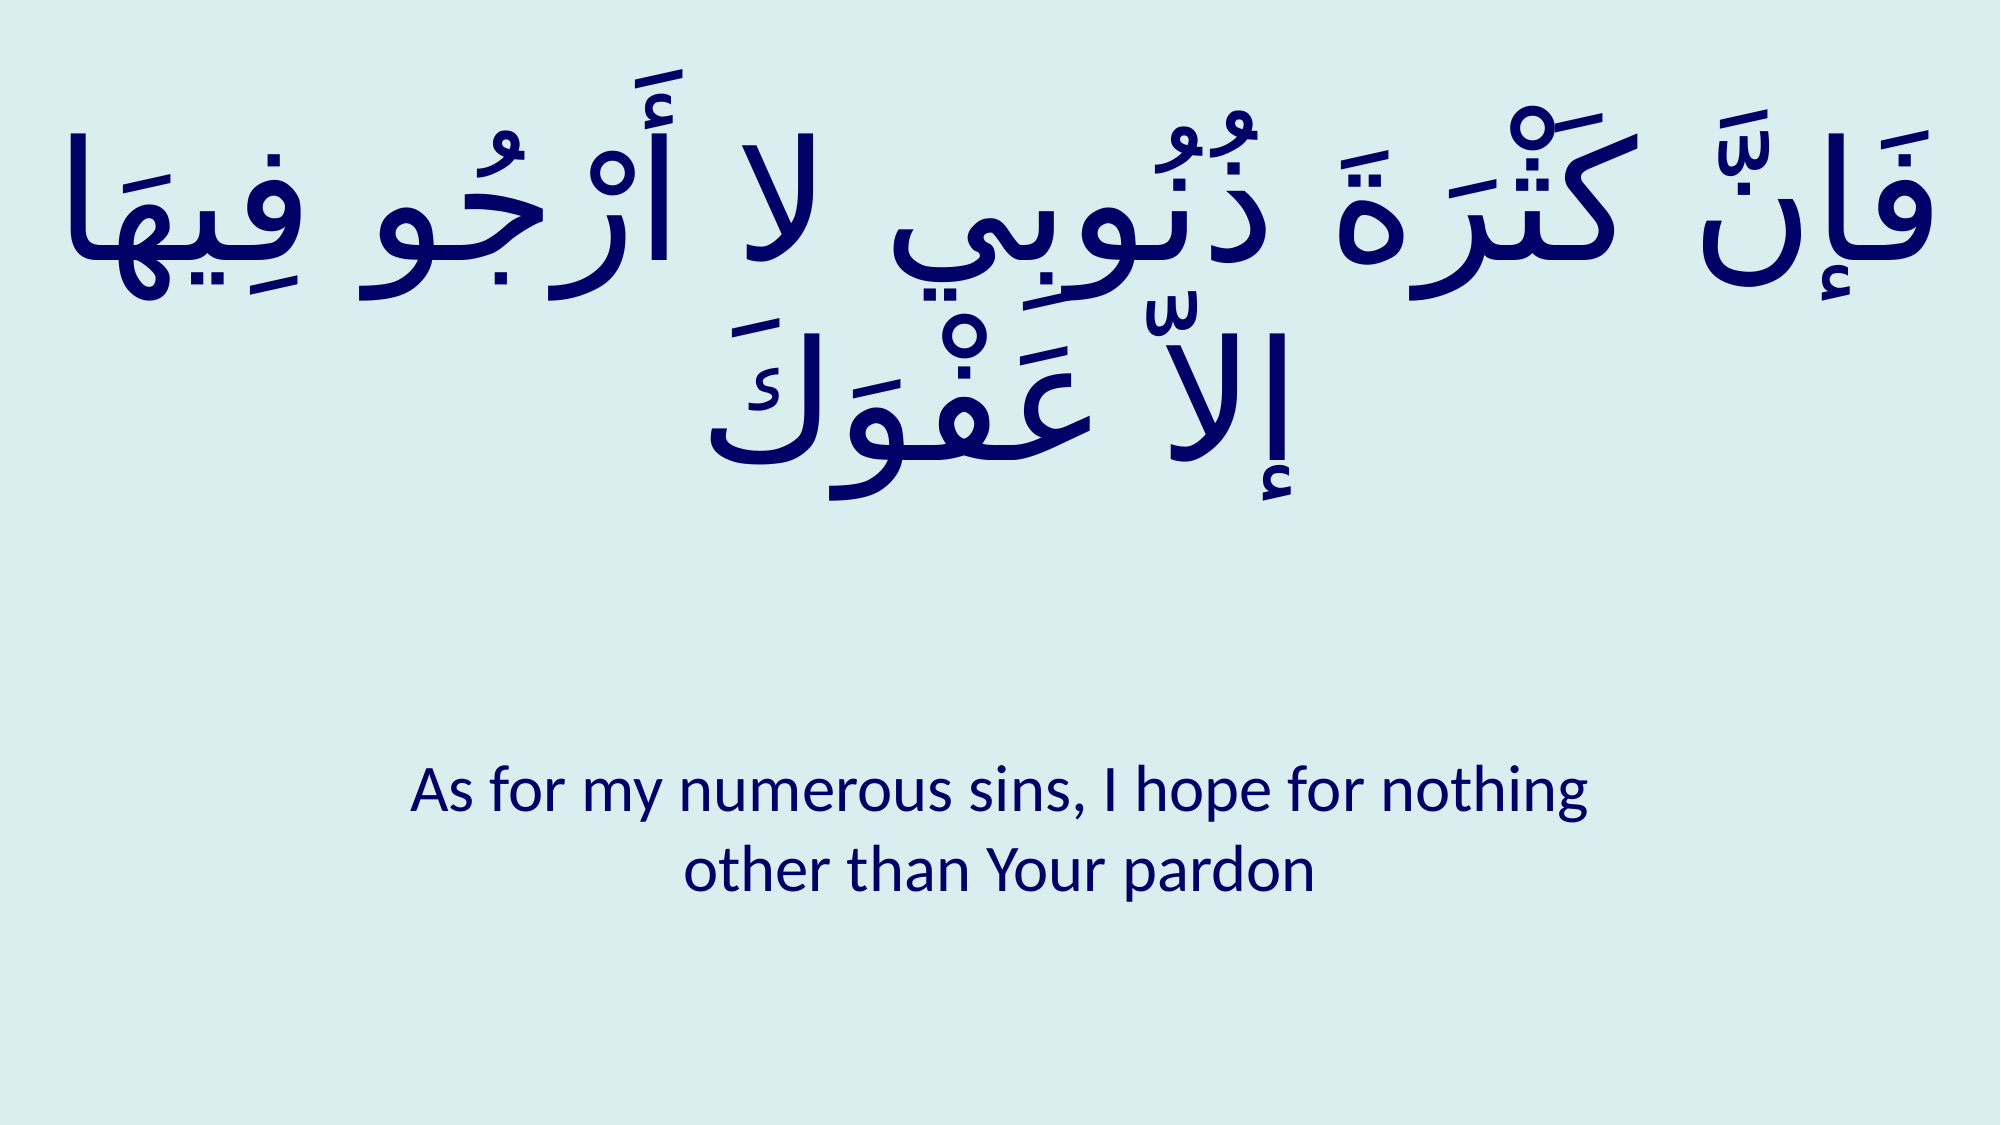

# فَإنَّ كَثْرَةَ ذُنُوبِي لا أَرْجُو فِيهَا إلاّ عَفْوَكَ
As for my numerous sins, I hope for nothing other than Your pardon